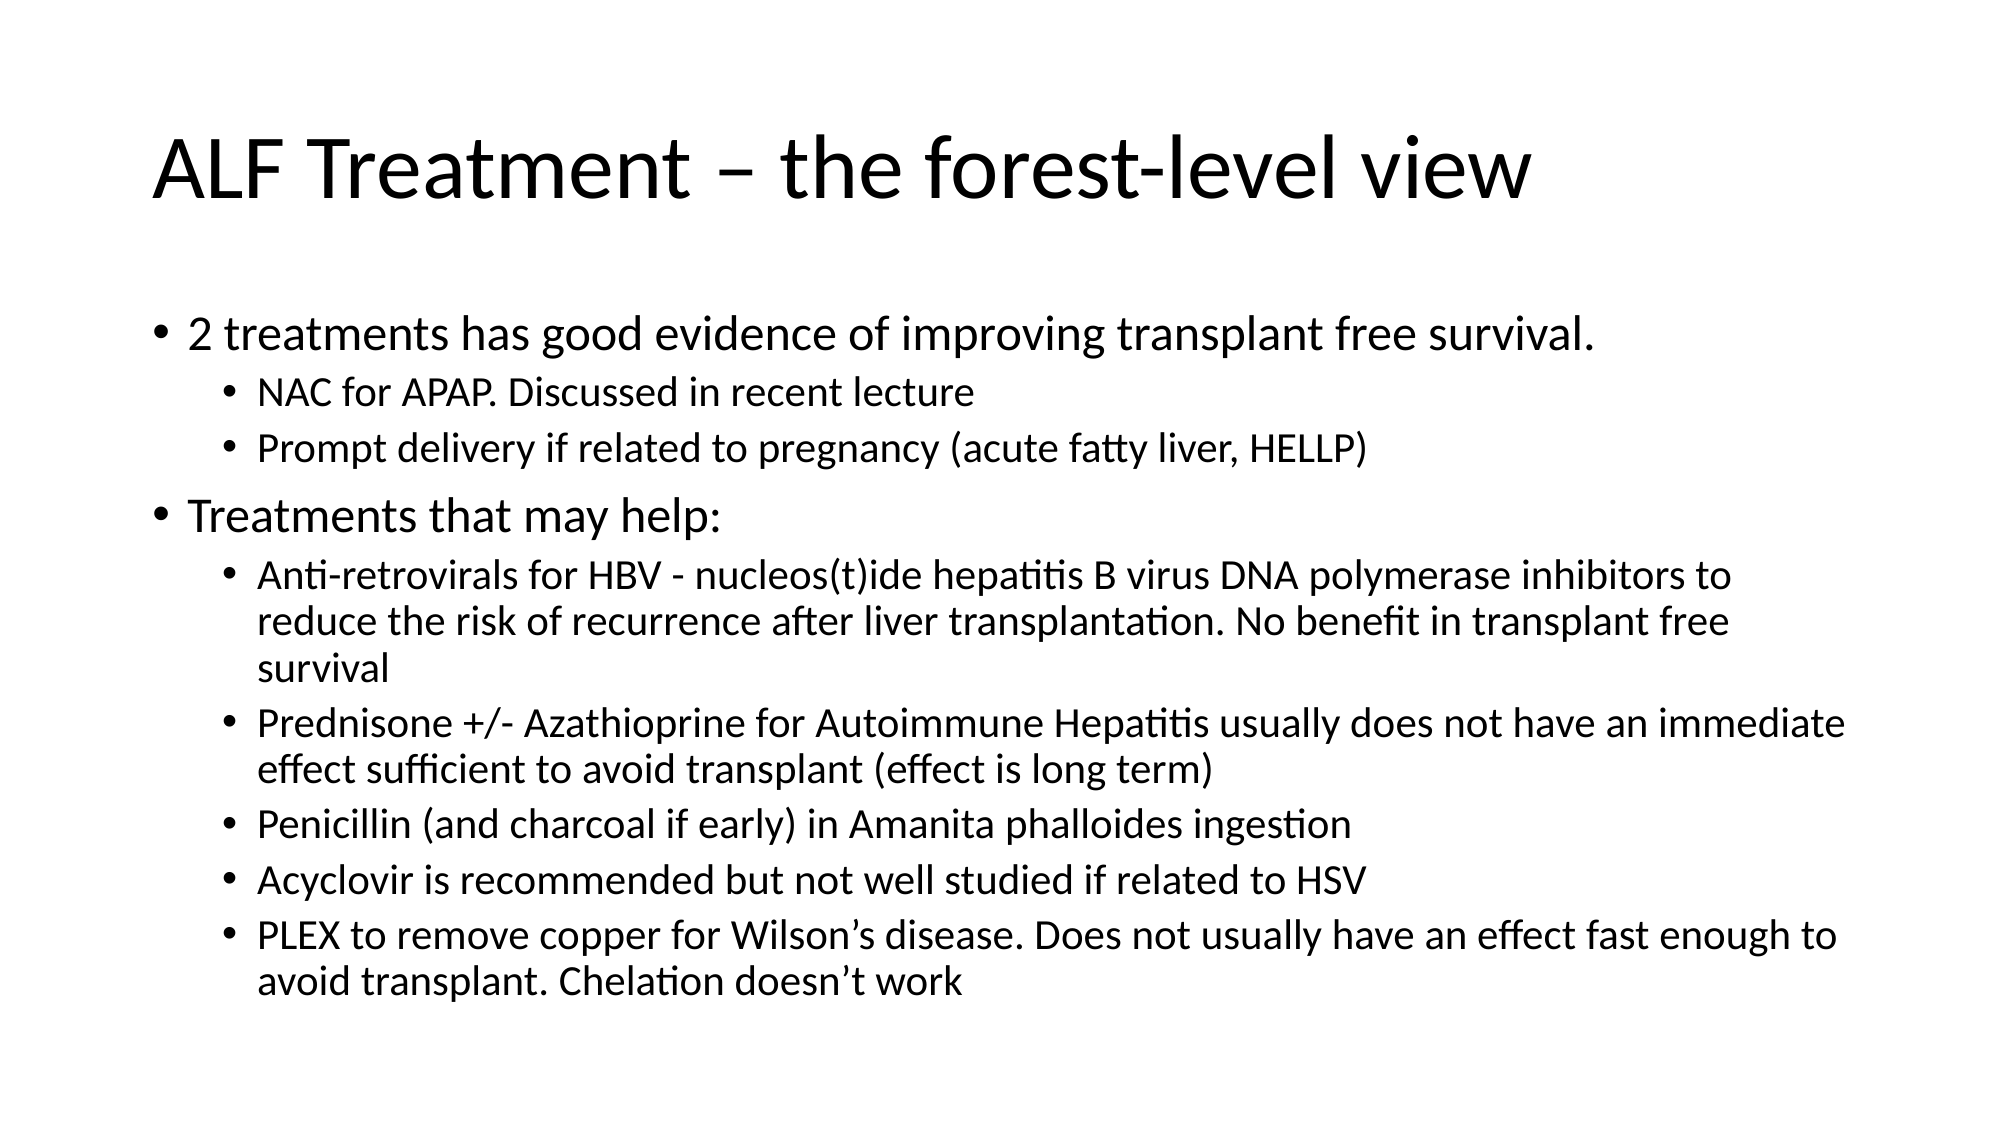

# ALF Treatment – the forest-level view
2 treatments has good evidence of improving transplant free survival.
NAC for APAP. Discussed in recent lecture
Prompt delivery if related to pregnancy (acute fatty liver, HELLP)
Treatments that may help:
Anti-retrovirals for HBV - nucleos(t)ide hepatitis B virus DNA polymerase inhibitors to reduce the risk of recurrence after liver transplantation. No benefit in transplant free survival
Prednisone +/- Azathioprine for Autoimmune Hepatitis usually does not have an immediate effect sufficient to avoid transplant (effect is long term)
Penicillin (and charcoal if early) in Amanita phalloides ingestion
Acyclovir is recommended but not well studied if related to HSV
PLEX to remove copper for Wilson’s disease. Does not usually have an effect fast enough to avoid transplant. Chelation doesn’t work